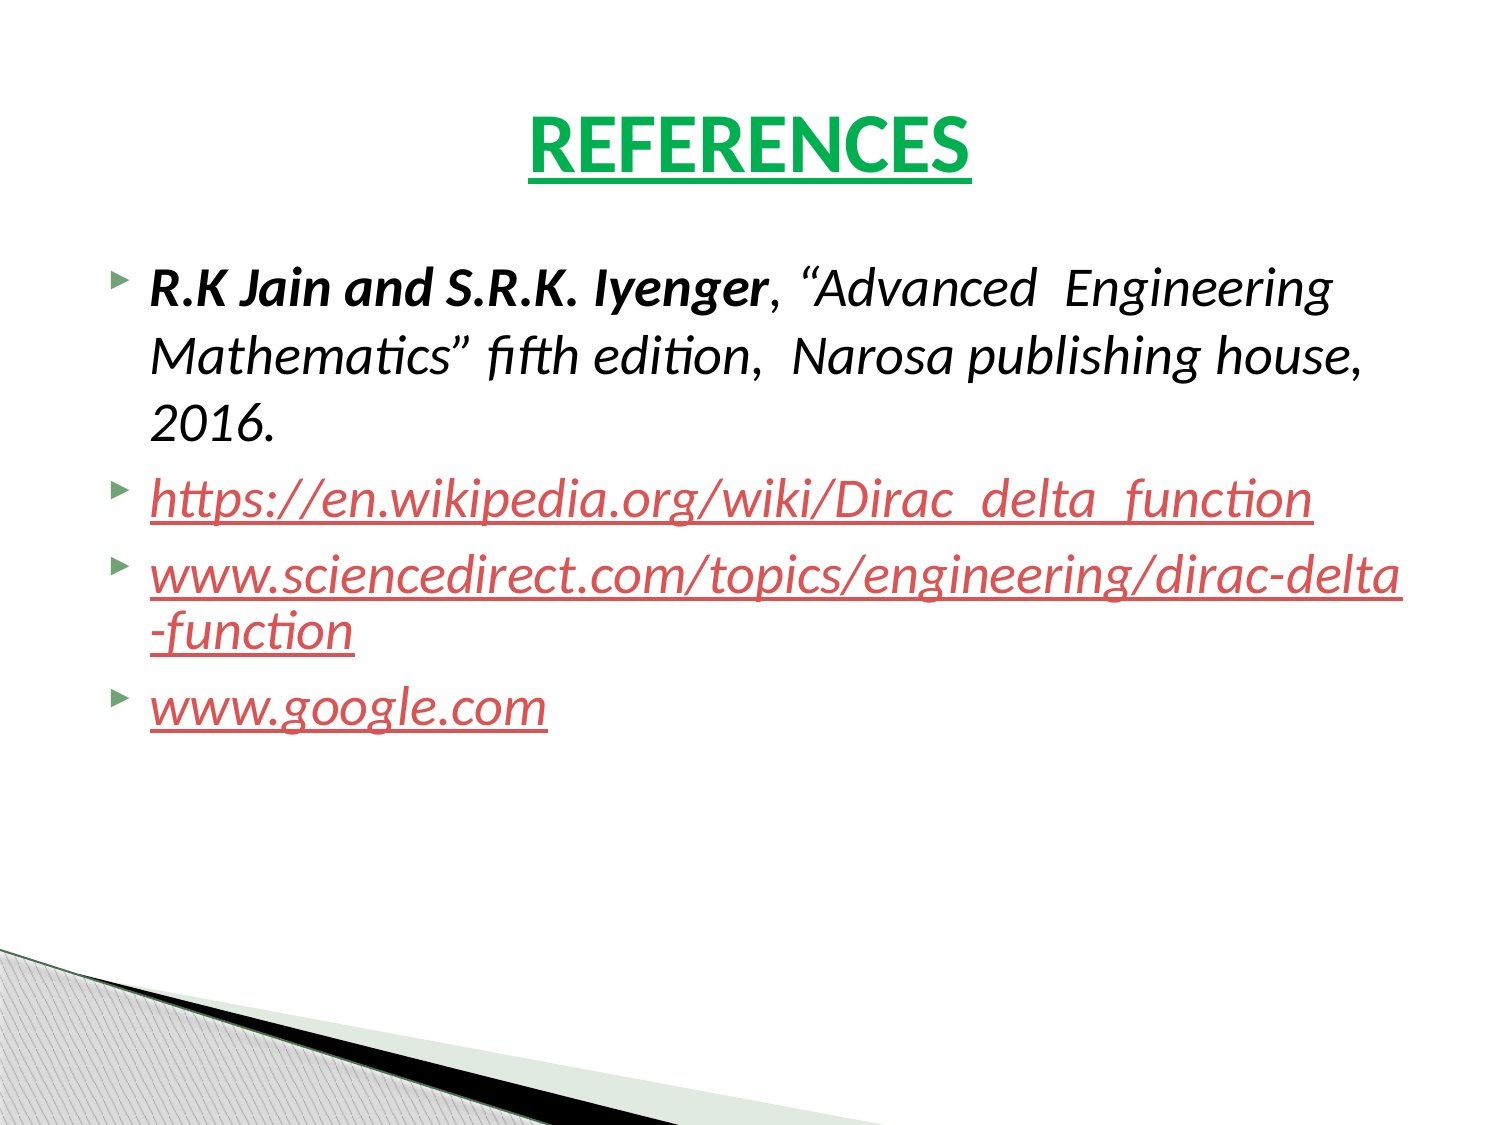

# REFERENCES
R.K Jain and S.R.K. Iyenger, “Advanced  Engineering Mathematics” fifth edition,  Narosa publishing house, 2016.
https://en.wikipedia.org/wiki/Dirac_delta_function
www.sciencedirect.com/topics/engineering/dirac-delta-function
www.google.com